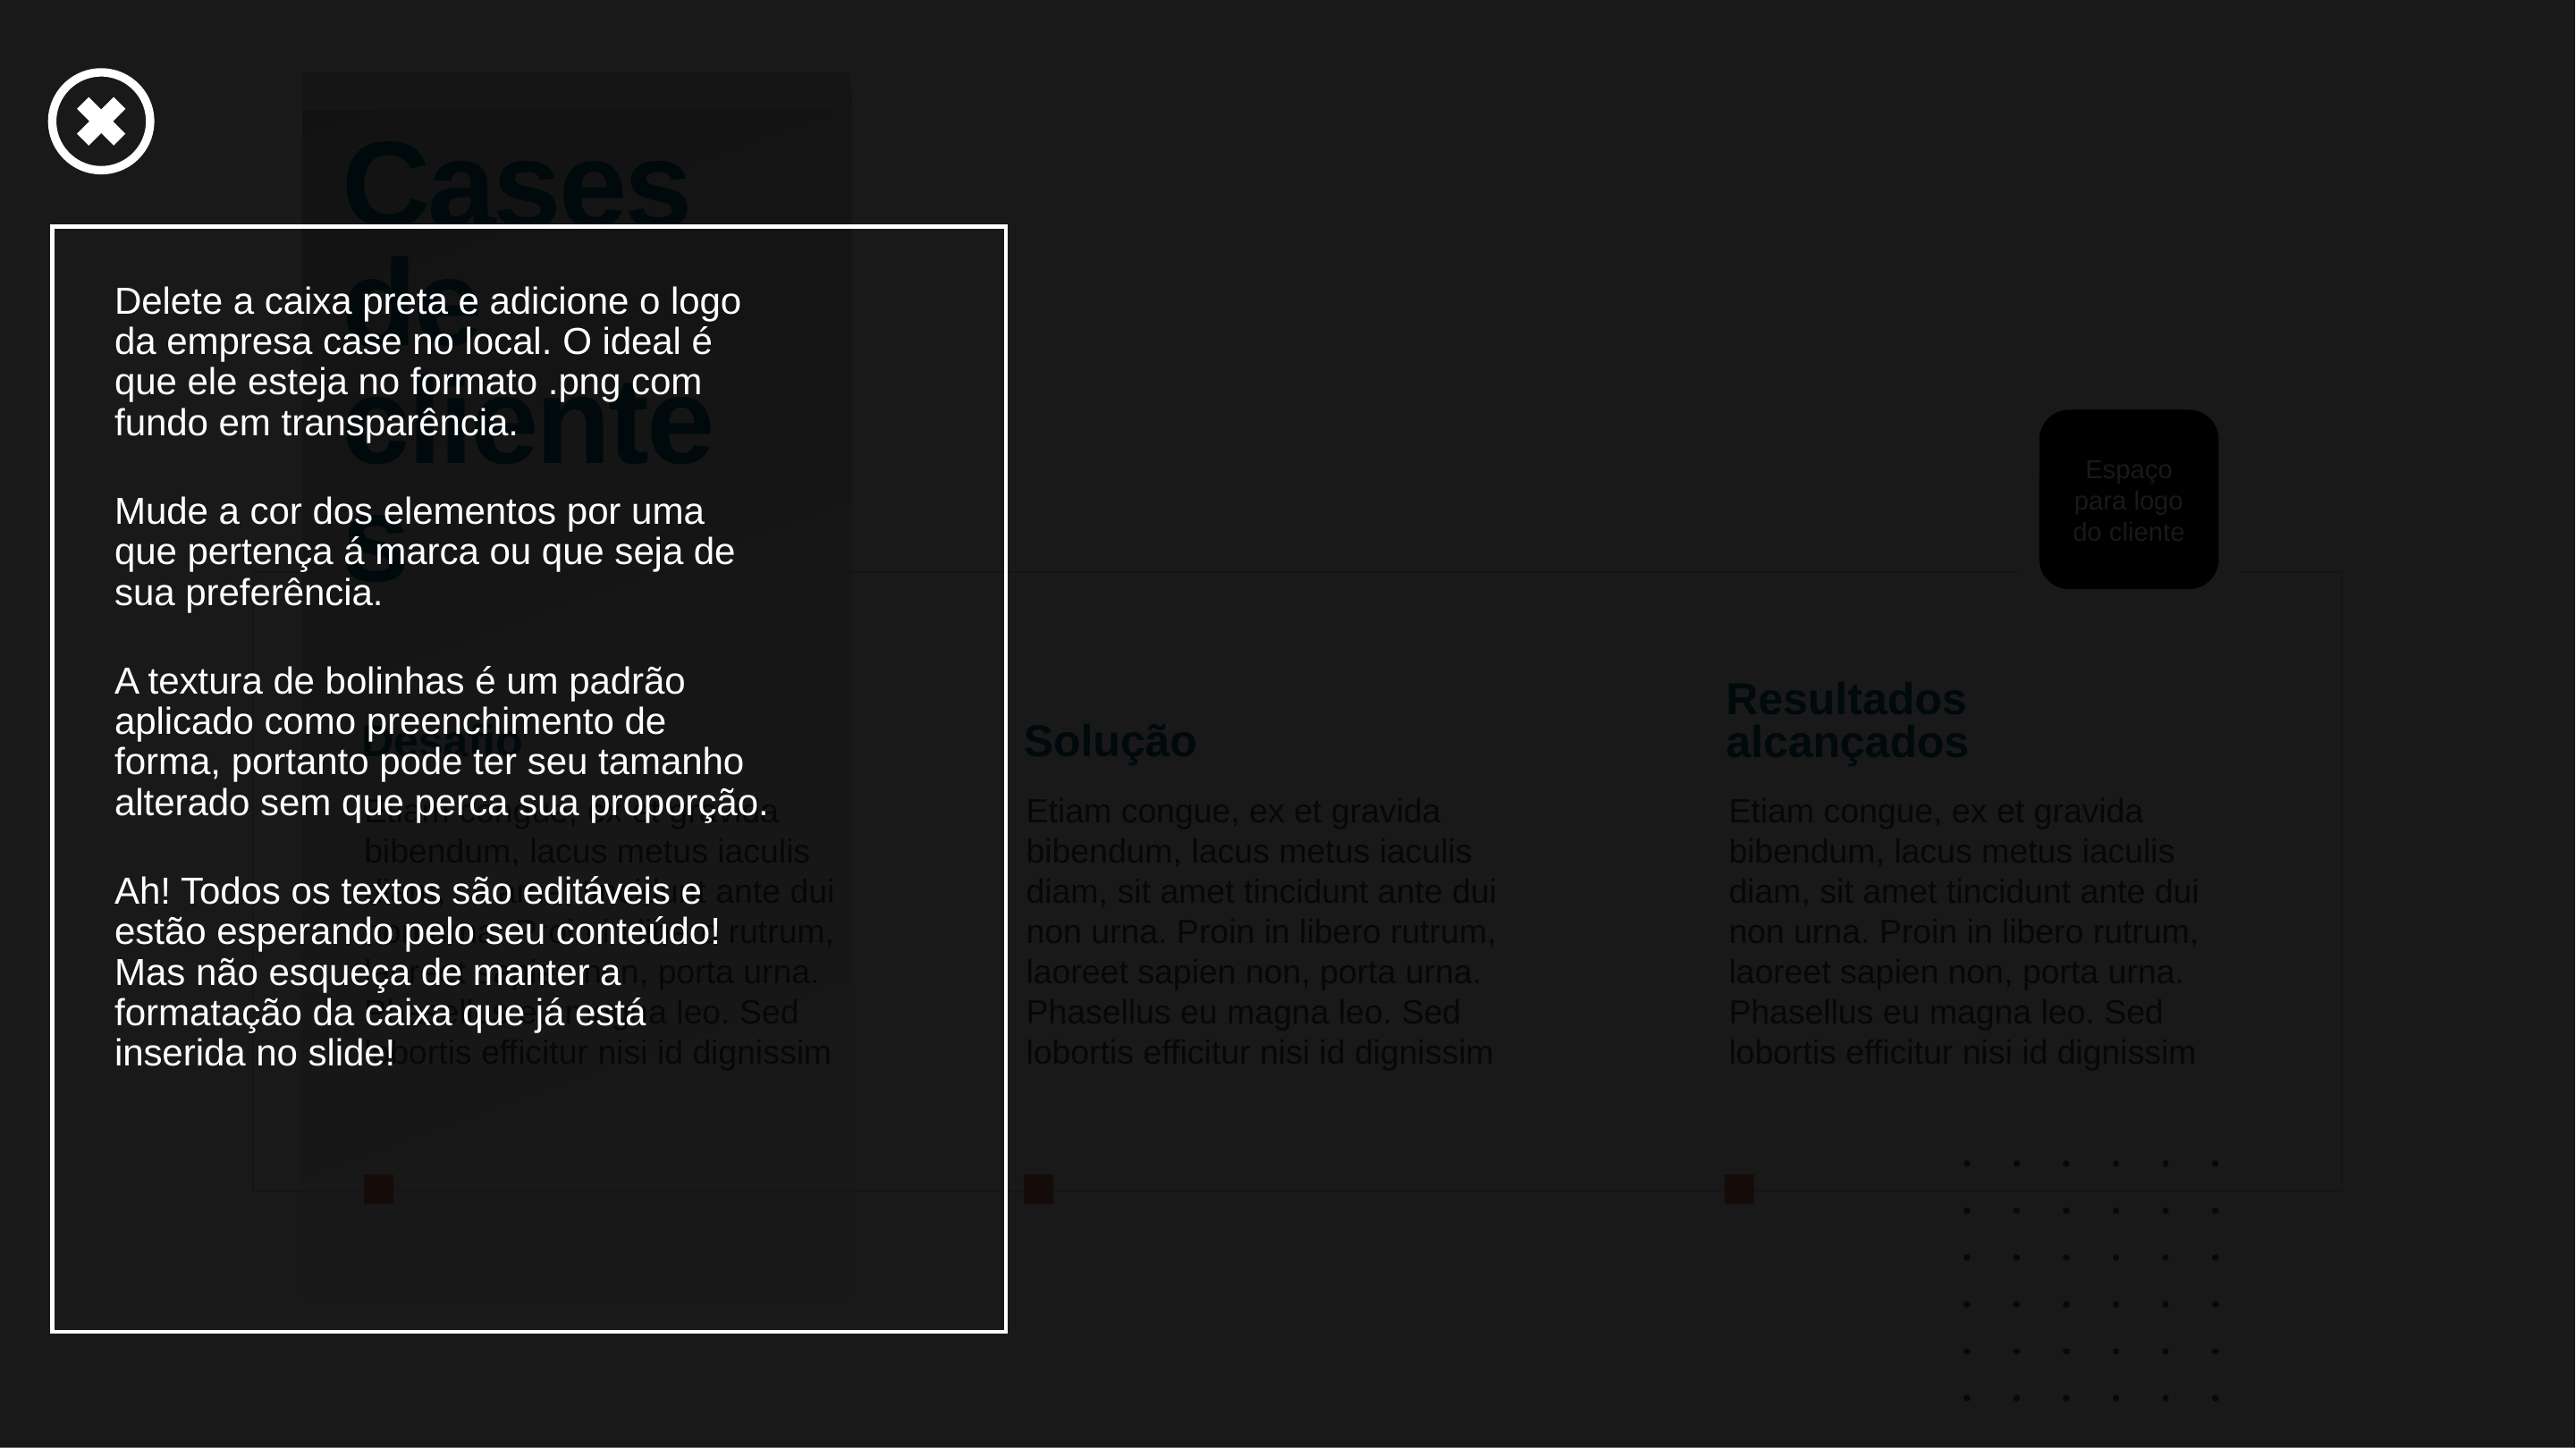

Cases de clientes
Delete a caixa preta e adicione o logo da empresa case no local. O ideal é que ele esteja no formato .png com fundo em transparência.
Mude a cor dos elementos por uma que pertença á marca ou que seja de
sua preferência.
A textura de bolinhas é um padrão aplicado como preenchimento de forma, portanto pode ter seu tamanho alterado sem que perca sua proporção.
Ah! Todos os textos são editáveis e estão esperando pelo seu conteúdo! Mas não esqueça de manter a formatação da caixa que já está inserida no slide!
Espaço para logo do cliente

Resultados alcançados
Desafio
Solução
Etiam congue, ex et gravida bibendum, lacus metus iaculis diam, sit amet tincidunt ante dui non urna. Proin in libero rutrum, laoreet sapien non, porta urna. Phasellus eu magna leo. Sed lobortis efficitur nisi id dignissim
Etiam congue, ex et gravida bibendum, lacus metus iaculis diam, sit amet tincidunt ante dui non urna. Proin in libero rutrum, laoreet sapien non, porta urna. Phasellus eu magna leo. Sed lobortis efficitur nisi id dignissim
Etiam congue, ex et gravida bibendum, lacus metus iaculis diam, sit amet tincidunt ante dui non urna. Proin in libero rutrum, laoreet sapien non, porta urna. Phasellus eu magna leo. Sed lobortis efficitur nisi id dignissim